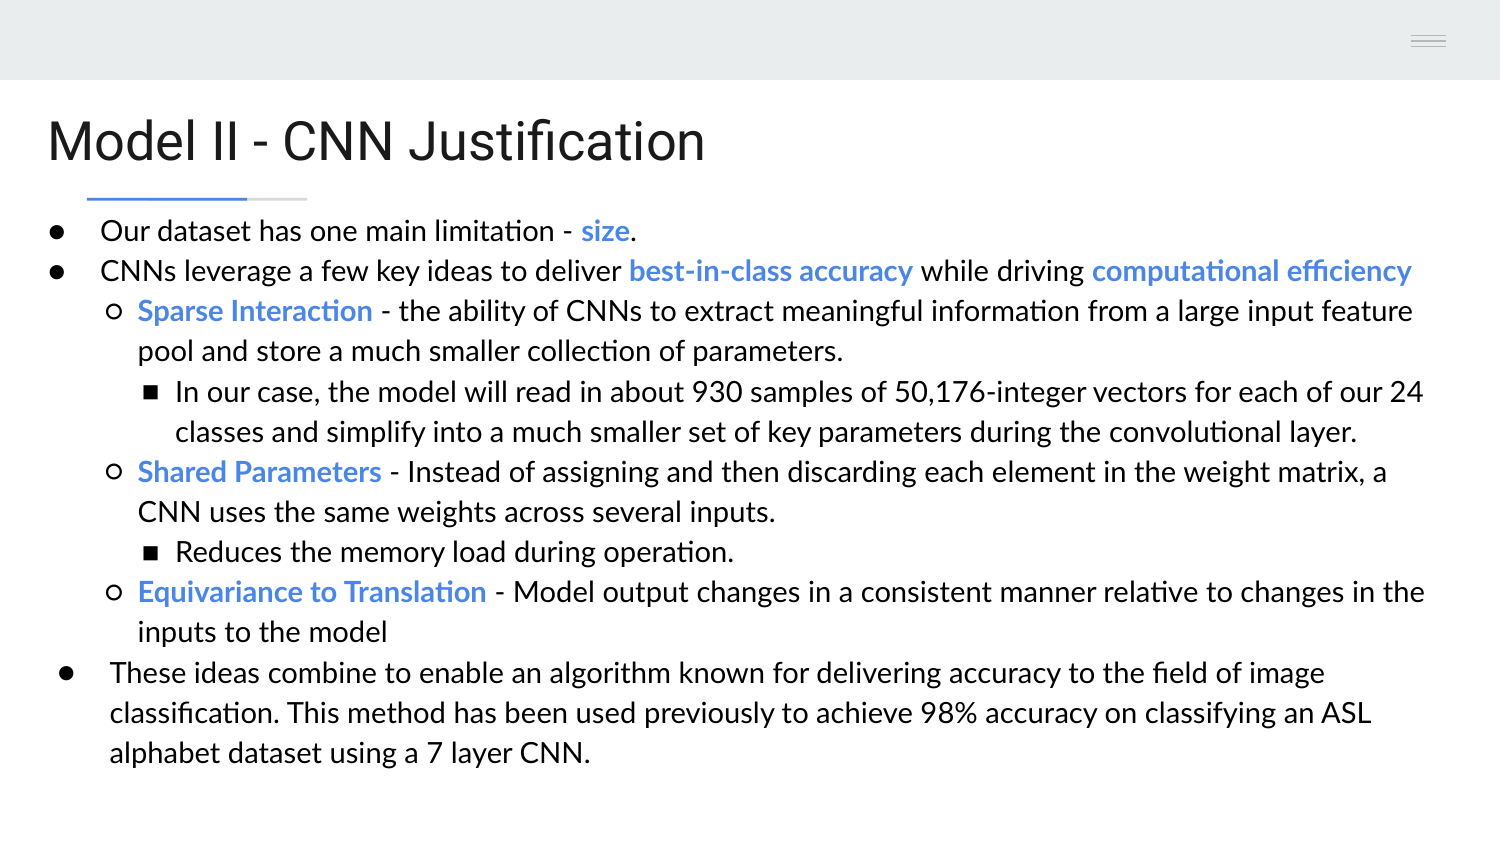

# Model II - CNN Justification
Our dataset has one main limitation - size.
CNNs leverage a few key ideas to deliver best-in-class accuracy while driving computational efficiency
Sparse Interaction - the ability of CNNs to extract meaningful information from a large input feature pool and store a much smaller collection of parameters.
In our case, the model will read in about 930 samples of 50,176-integer vectors for each of our 24 classes and simplify into a much smaller set of key parameters during the convolutional layer.
Shared Parameters - Instead of assigning and then discarding each element in the weight matrix, a CNN uses the same weights across several inputs.
Reduces the memory load during operation.
Equivariance to Translation - Model output changes in a consistent manner relative to changes in the inputs to the model
These ideas combine to enable an algorithm known for delivering accuracy to the field of image classification. This method has been used previously to achieve 98% accuracy on classifying an ASL alphabet dataset using a 7 layer CNN.